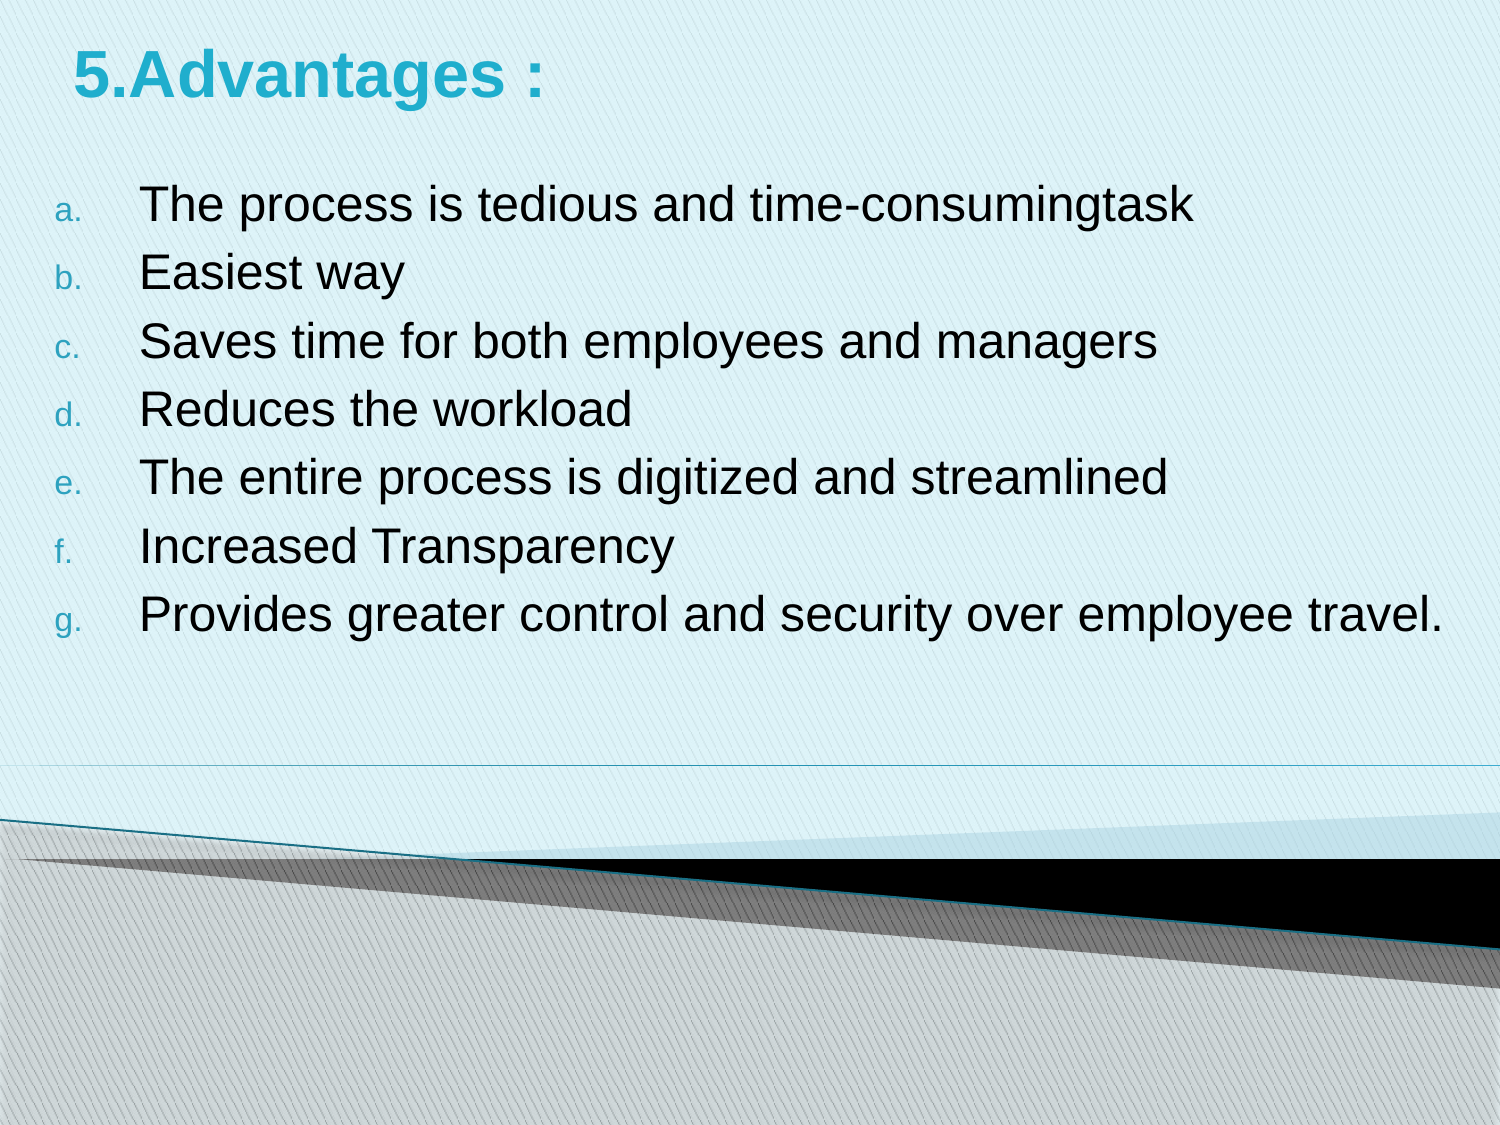

# 5.Advantages :
The process is tedious and time-consumingtask
Easiest way
Saves time for both employees and managers
Reduces the workload
The entire process is digitized and streamlined
Increased Transparency
Provides greater control and security over employee travel.